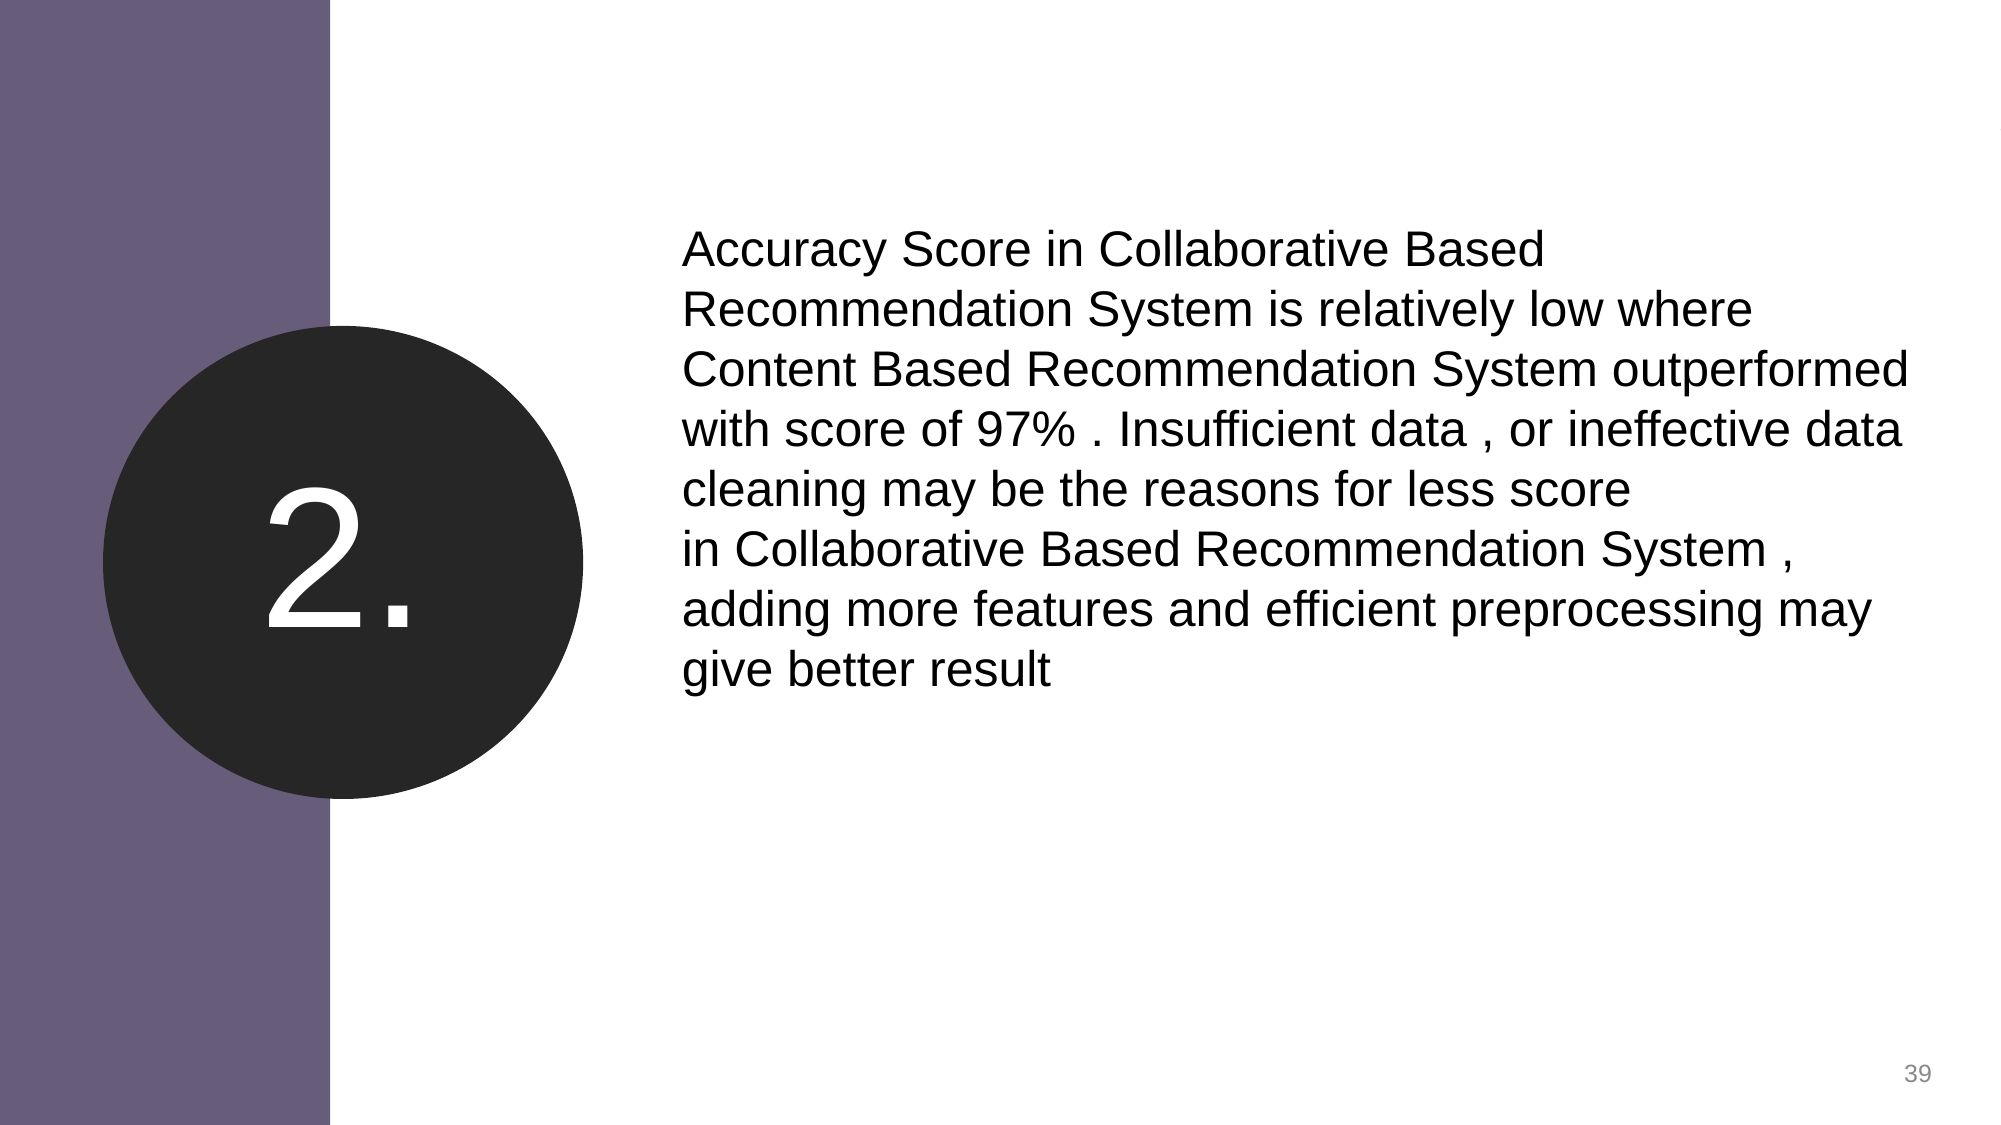

Accuracy Score in Collaborative Based Recommendation System is relatively low where Content Based Recommendation System outperformed with score of 97% . Insufficient data , or ineffective data cleaning may be the reasons for less score in Collaborative Based Recommendation System , adding more features and efficient preprocessing may give better result
2.
39